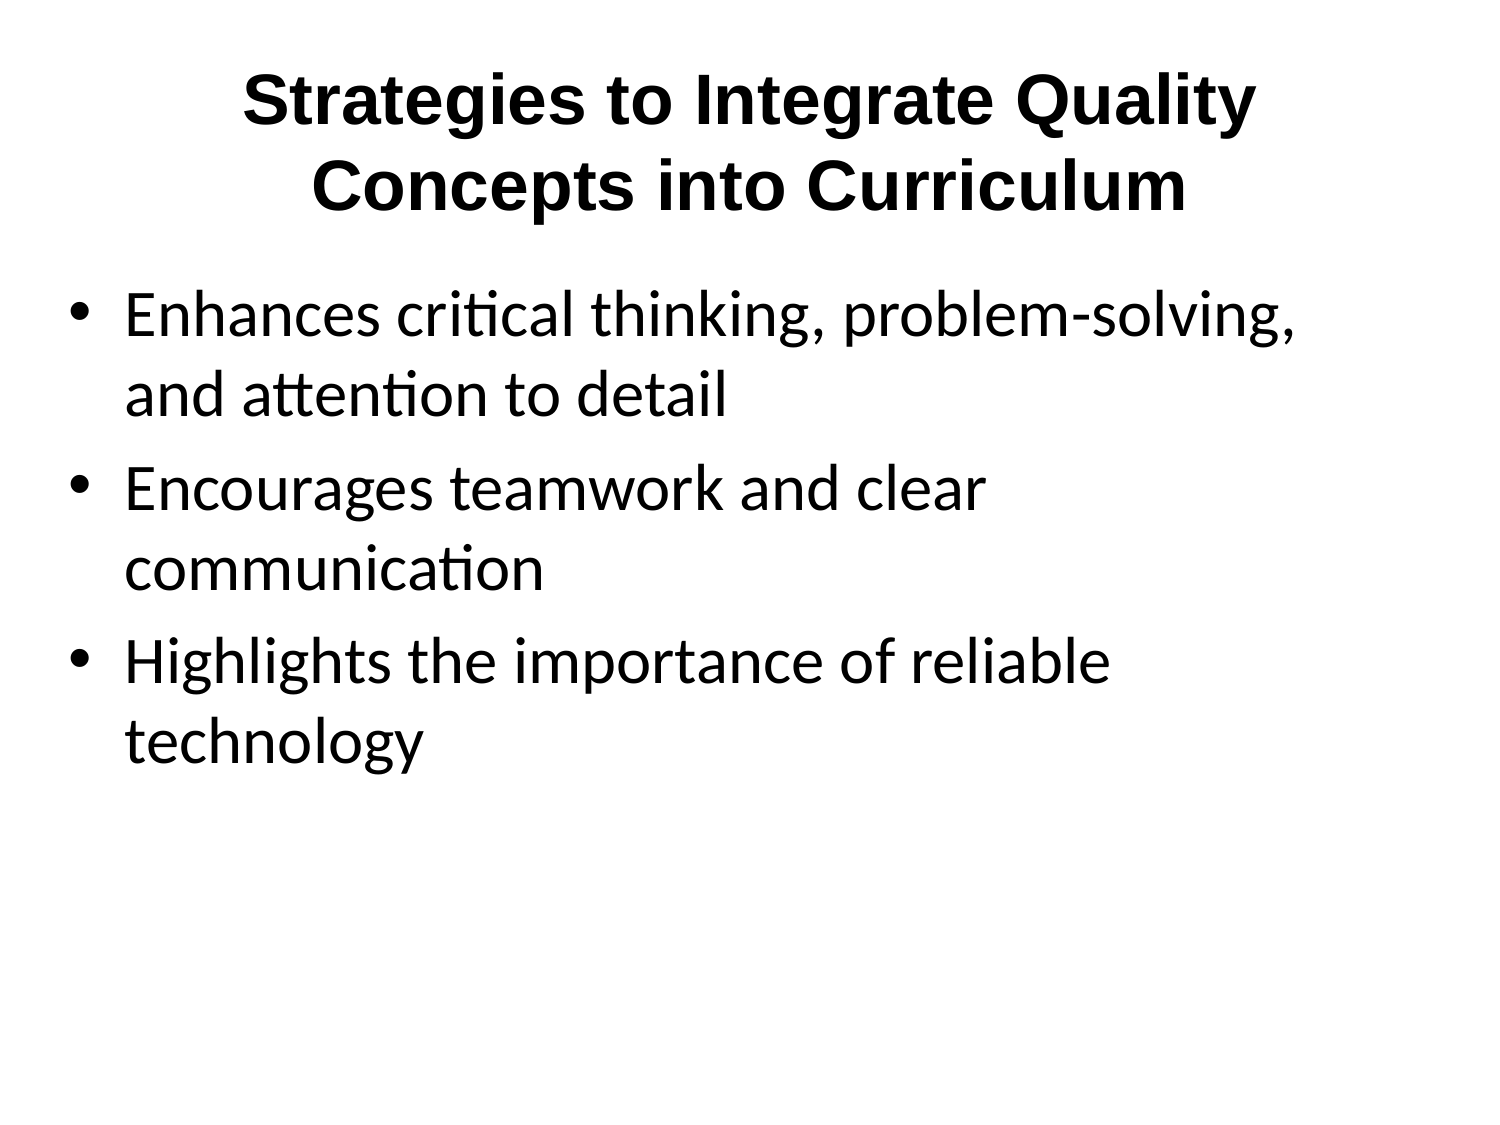

# Strategies to Integrate Quality Concepts into Curriculum
Enhances critical thinking, problem-solving, and attention to detail
Encourages teamwork and clear communication
Highlights the importance of reliable technology